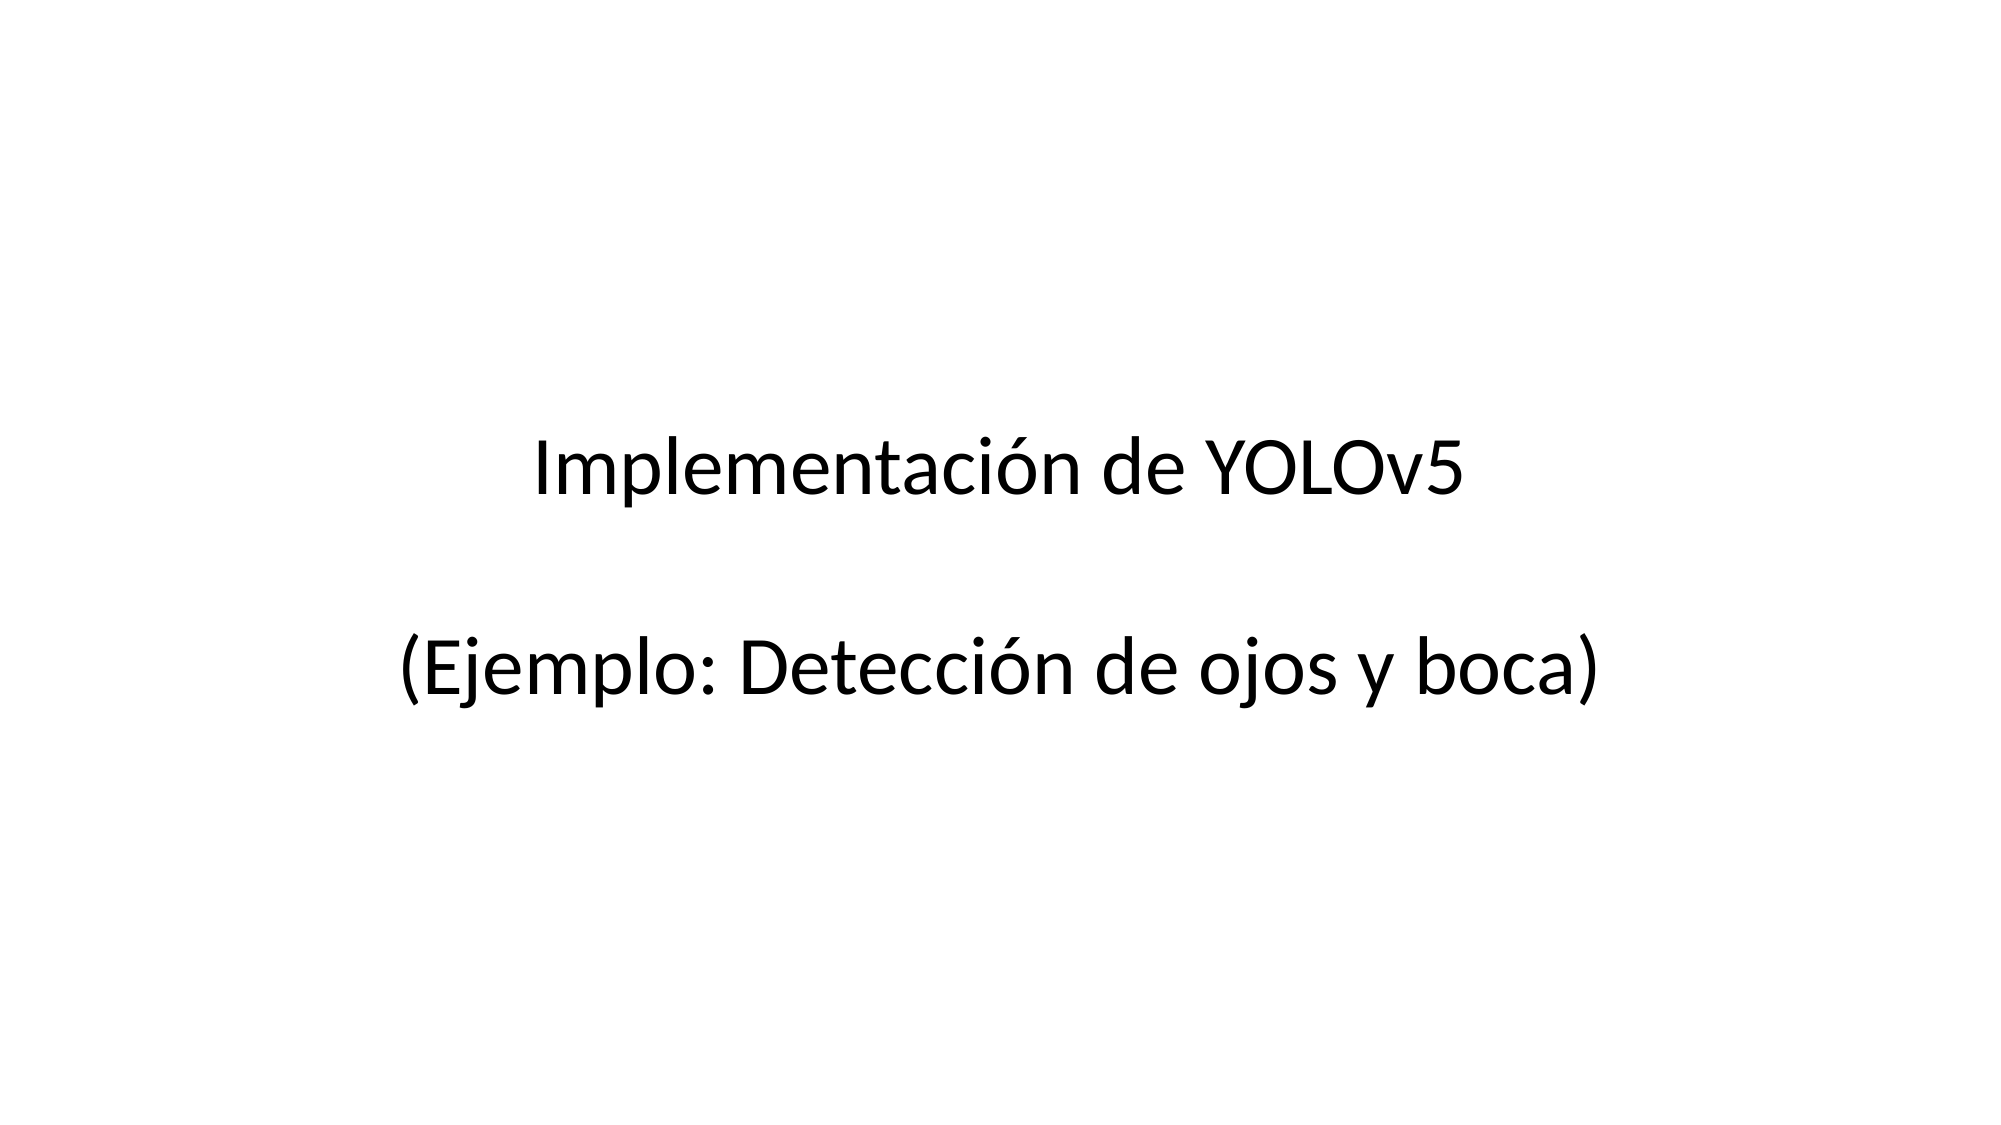

Implementación de YOLOv5

(Ejemplo: Detección de ojos y boca)